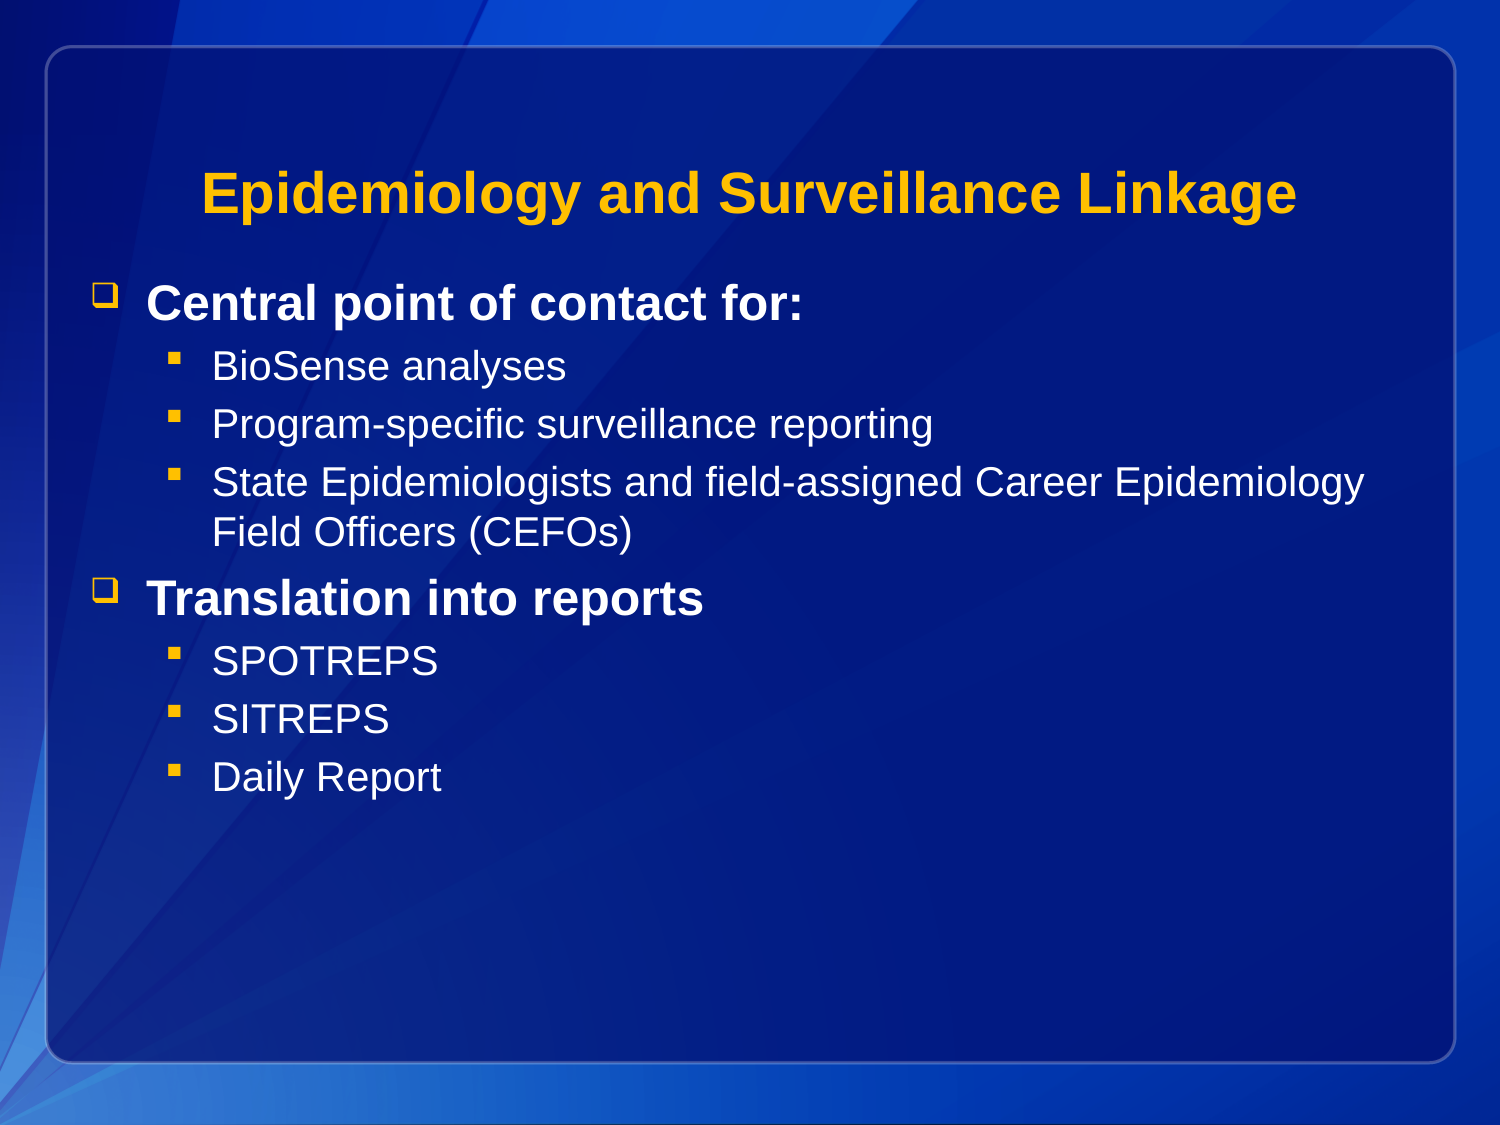

# Epidemiology and Surveillance Linkage
Central point of contact for:
BioSense analyses
Program-specific surveillance reporting
State Epidemiologists and field-assigned Career Epidemiology Field Officers (CEFOs)
Translation into reports
SPOTREPS
SITREPS
Daily Report